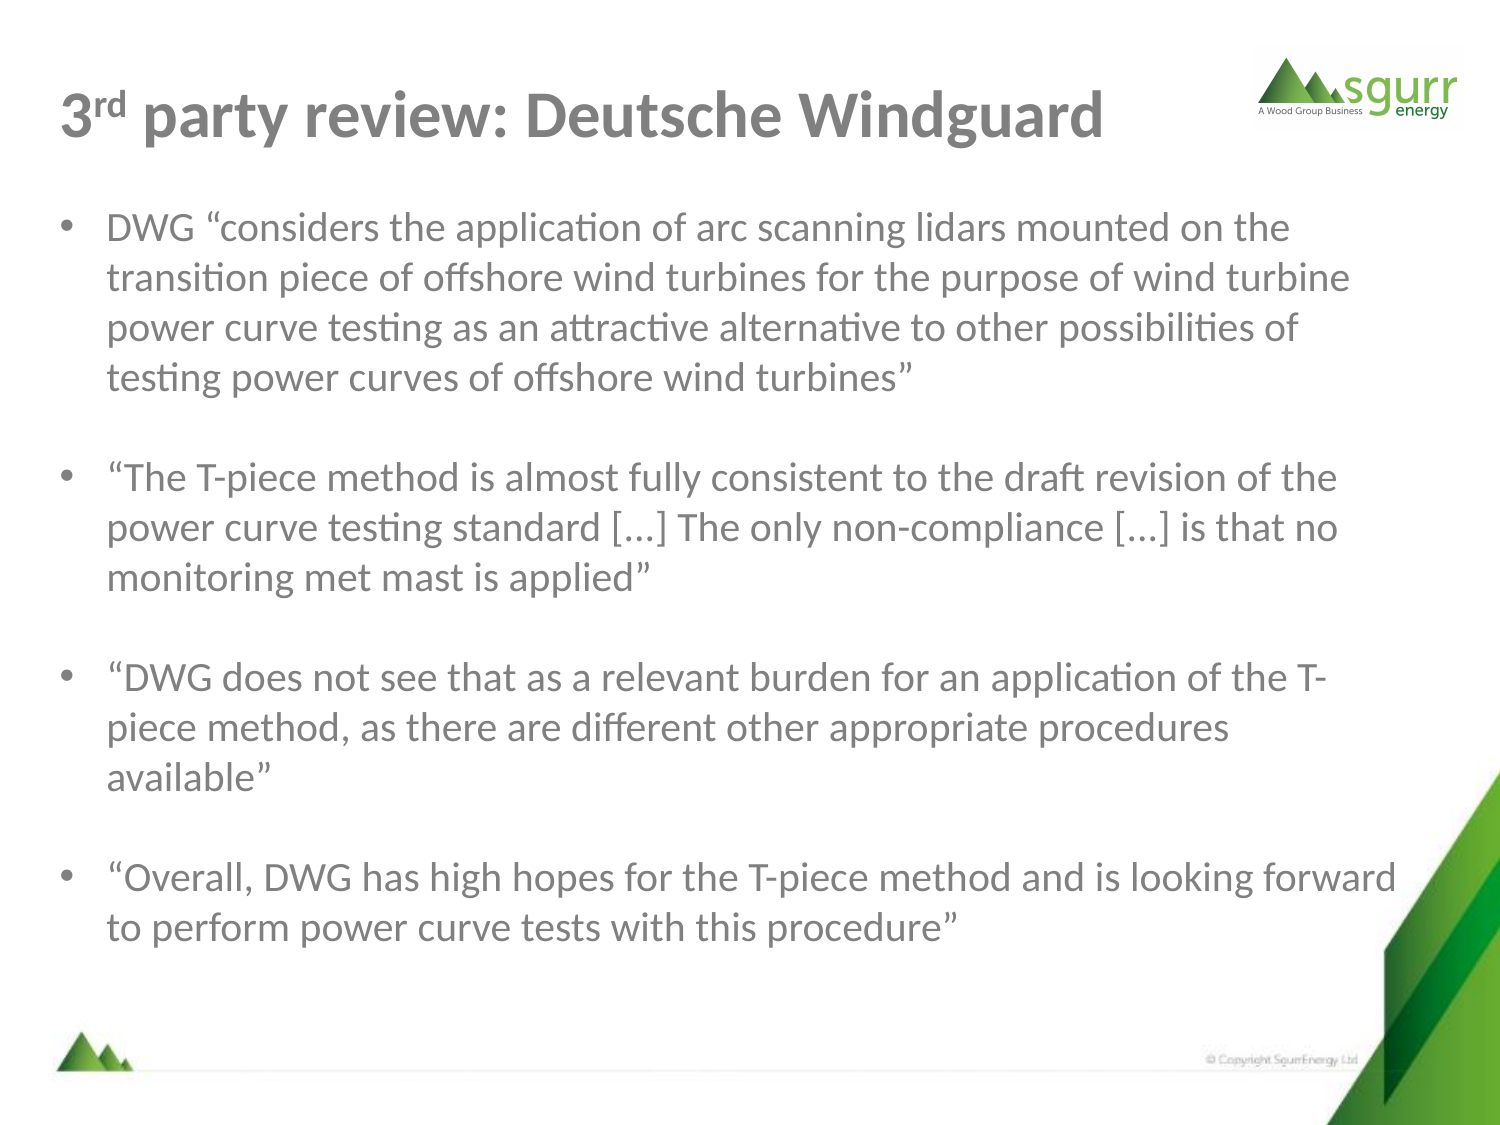

# 3rd party review: Deutsche Windguard

DWG “considers the application of arc scanning lidars mounted on the transition piece of offshore wind turbines for the purpose of wind turbine power curve testing as an attractive alternative to other possibilities of testing power curves of offshore wind turbines”

“The T-piece method is almost fully consistent to the draft revision of the power curve testing standard [...] The only non-compliance [...] is that no monitoring met mast is applied”

“DWG does not see that as a relevant burden for an application of the T-piece method, as there are different other appropriate procedures available”

“Overall, DWG has high hopes for the T-piece method and is looking forward to perform power curve tests with this procedure”